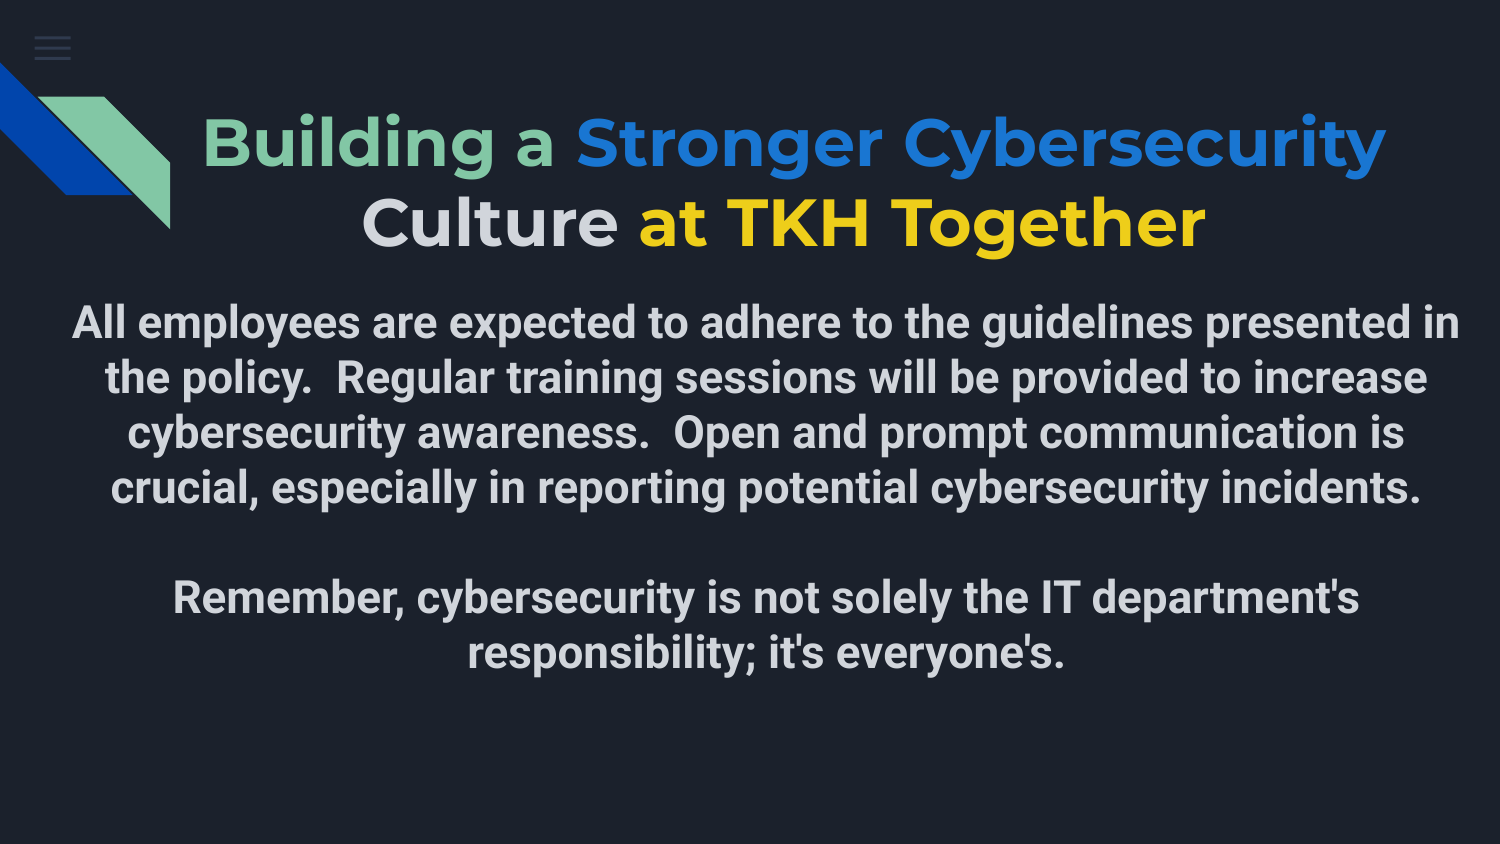

# Building a Stronger Cybersecurity Culture at TKH Together
All employees are expected to adhere to the guidelines presented in the policy.  Regular training sessions will be provided to increase cybersecurity awareness.  Open and prompt communication is crucial, especially in reporting potential cybersecurity incidents.

Remember, cybersecurity is not solely the IT department's responsibility; it's everyone's.